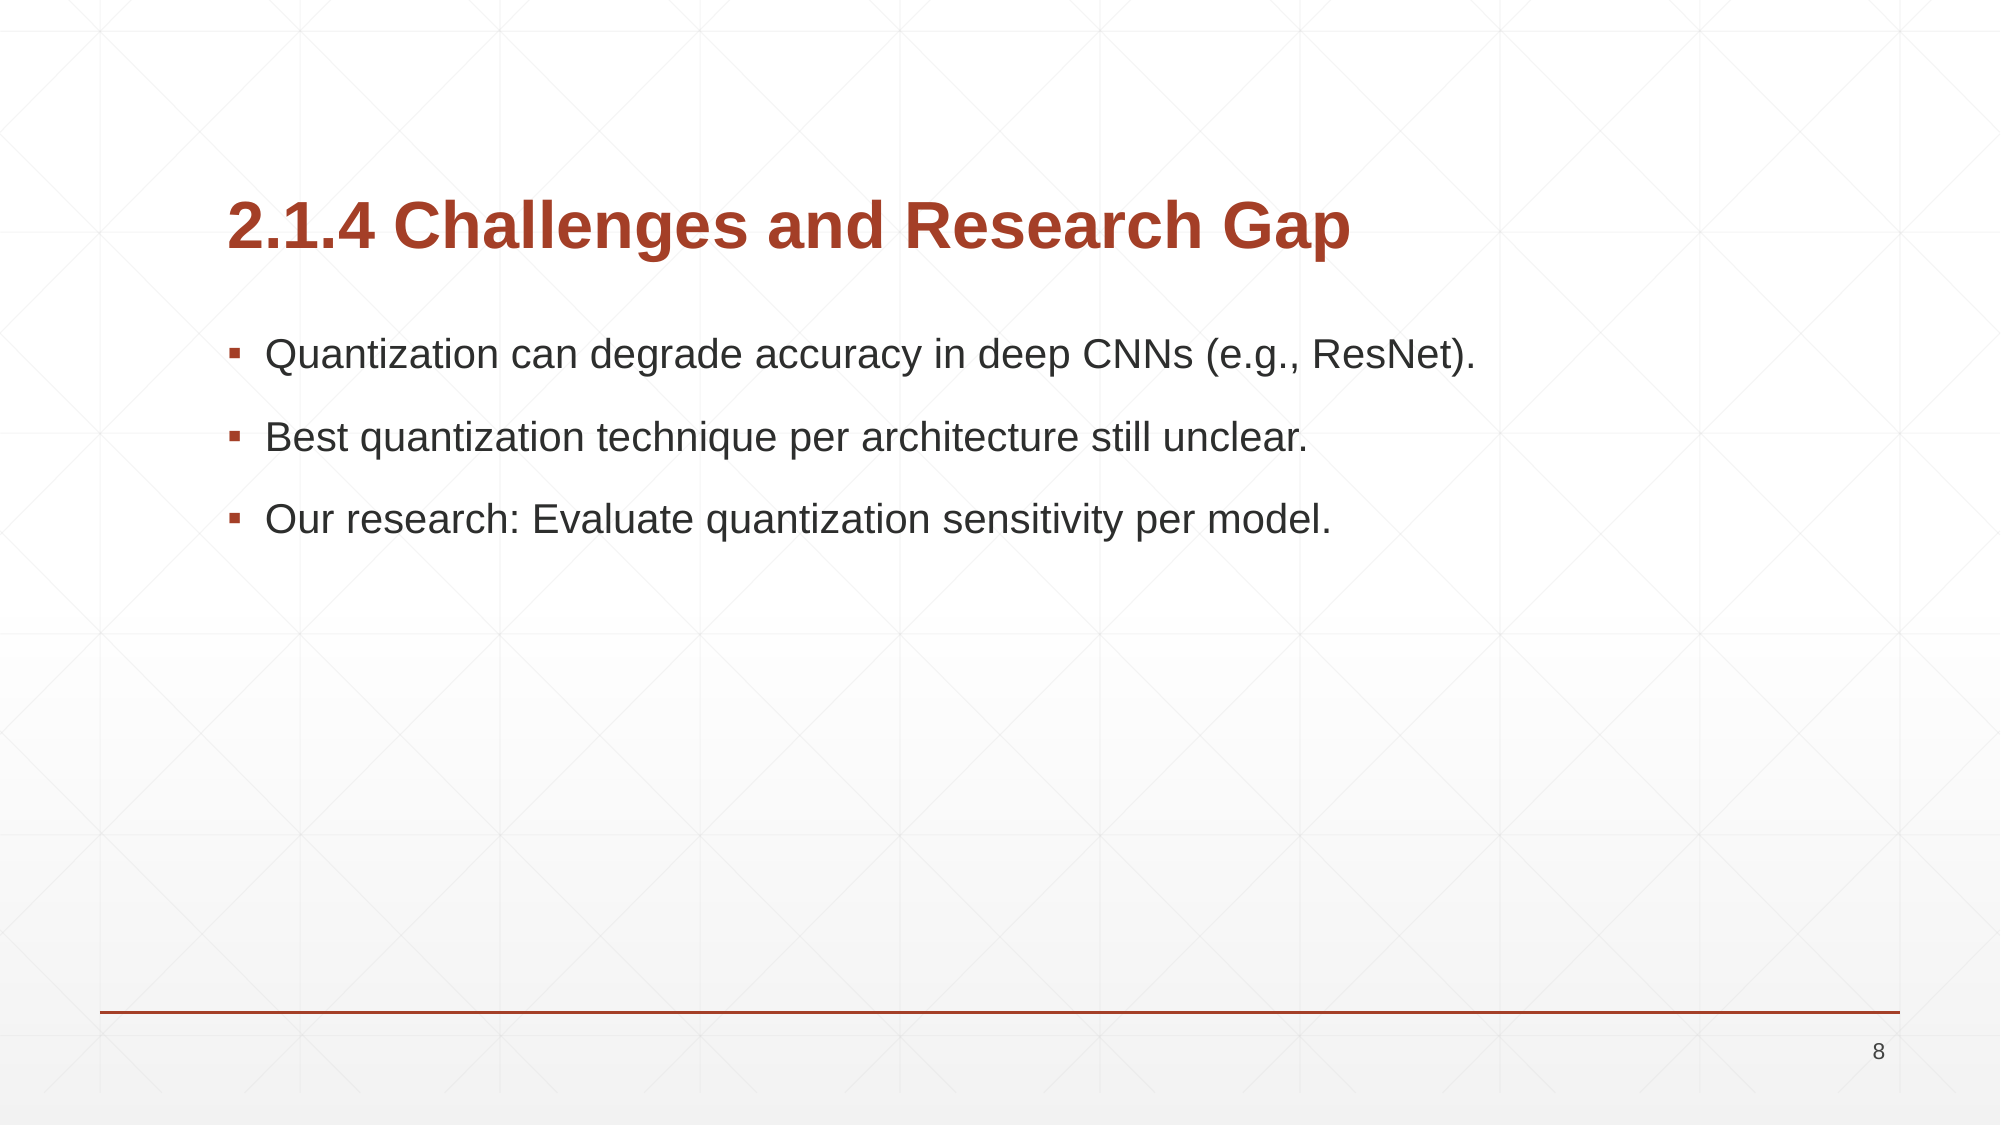

# 2.1.4 Challenges and Research Gap
Quantization can degrade accuracy in deep CNNs (e.g., ResNet).
Best quantization technique per architecture still unclear.
Our research: Evaluate quantization sensitivity per model.
8